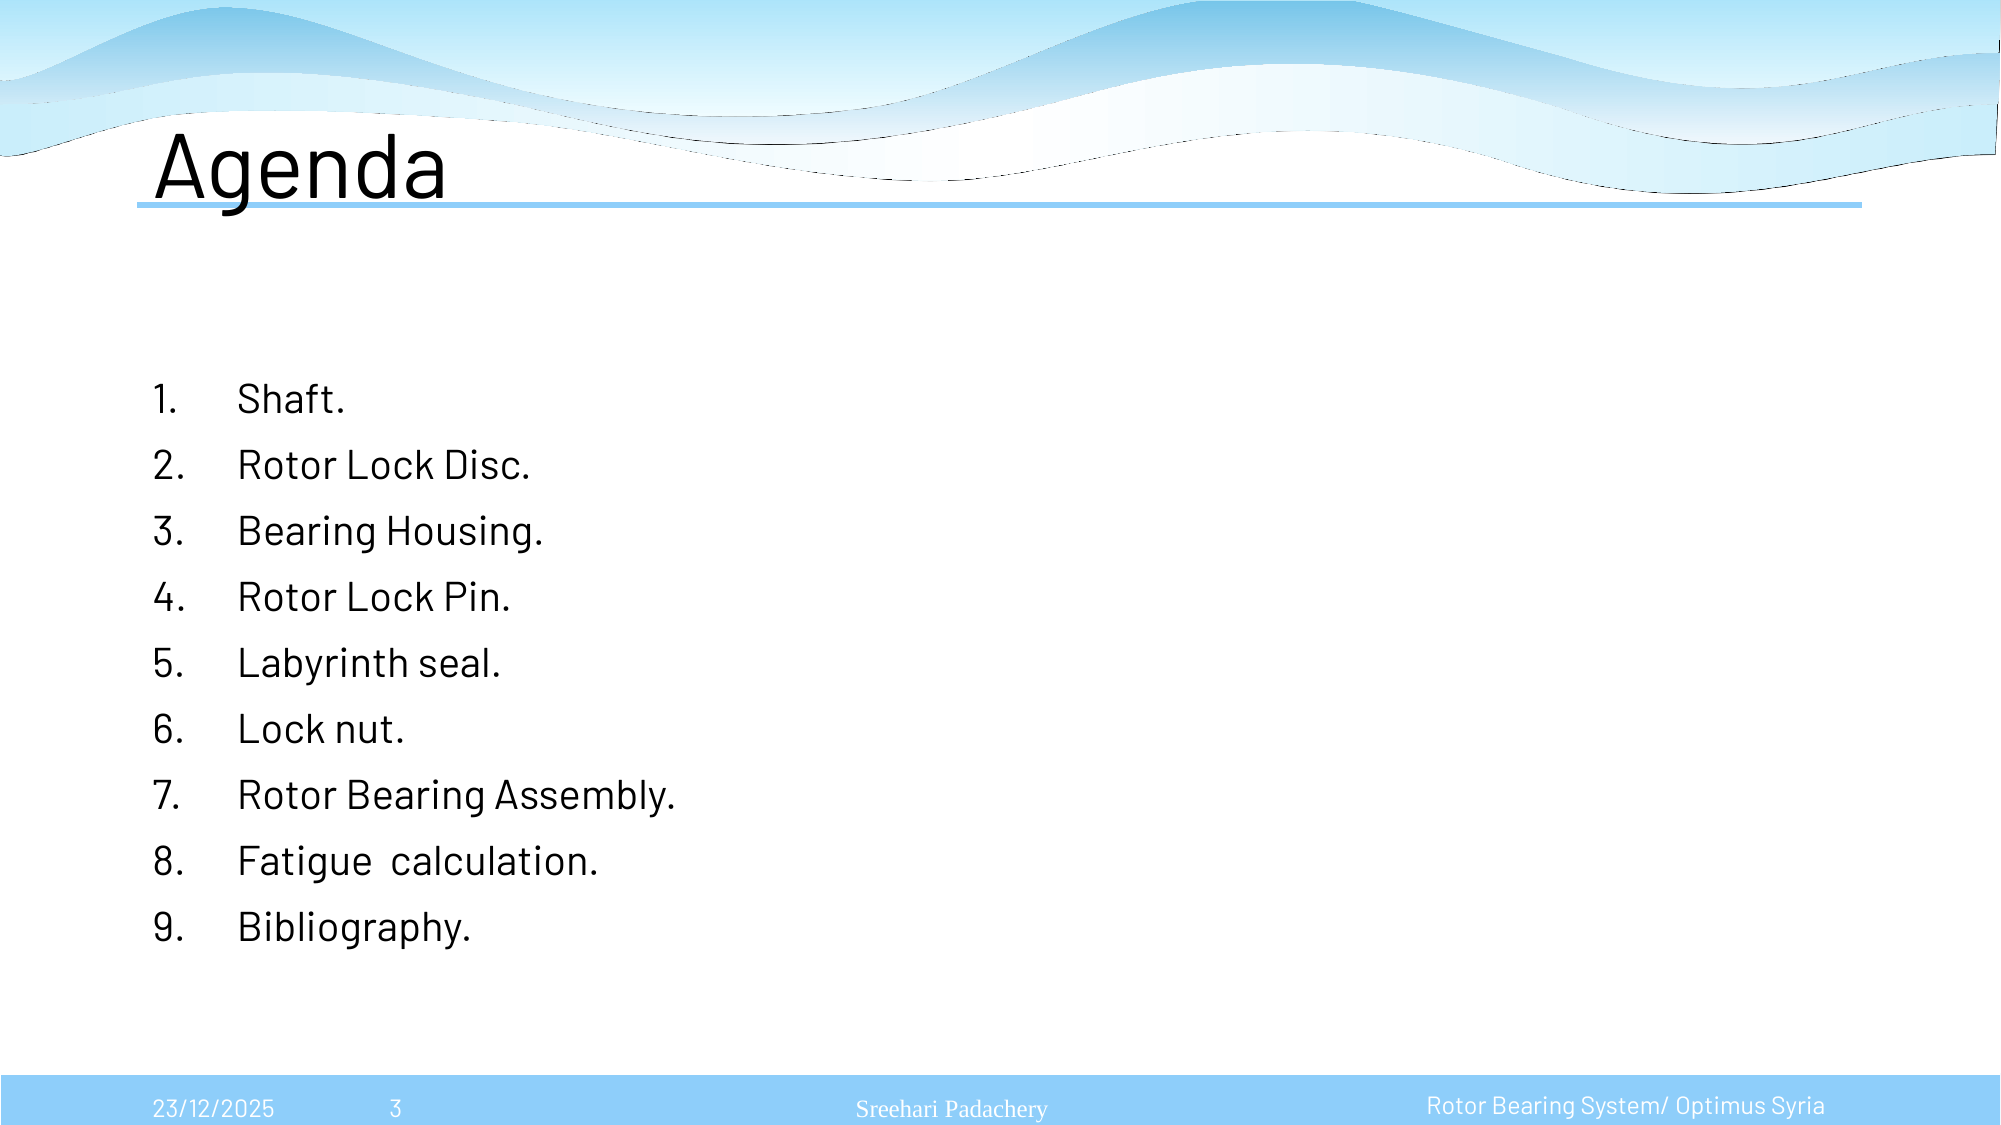

# Agenda

Shaft.
Rotor Lock Disc.
Bearing Housing.
Rotor Lock Pin.
Labyrinth seal.
Lock nut.
Rotor Bearing Assembly.
Fatigue  calculation.
Bibliography.

Sreehari Padachery
23/12/2025
3